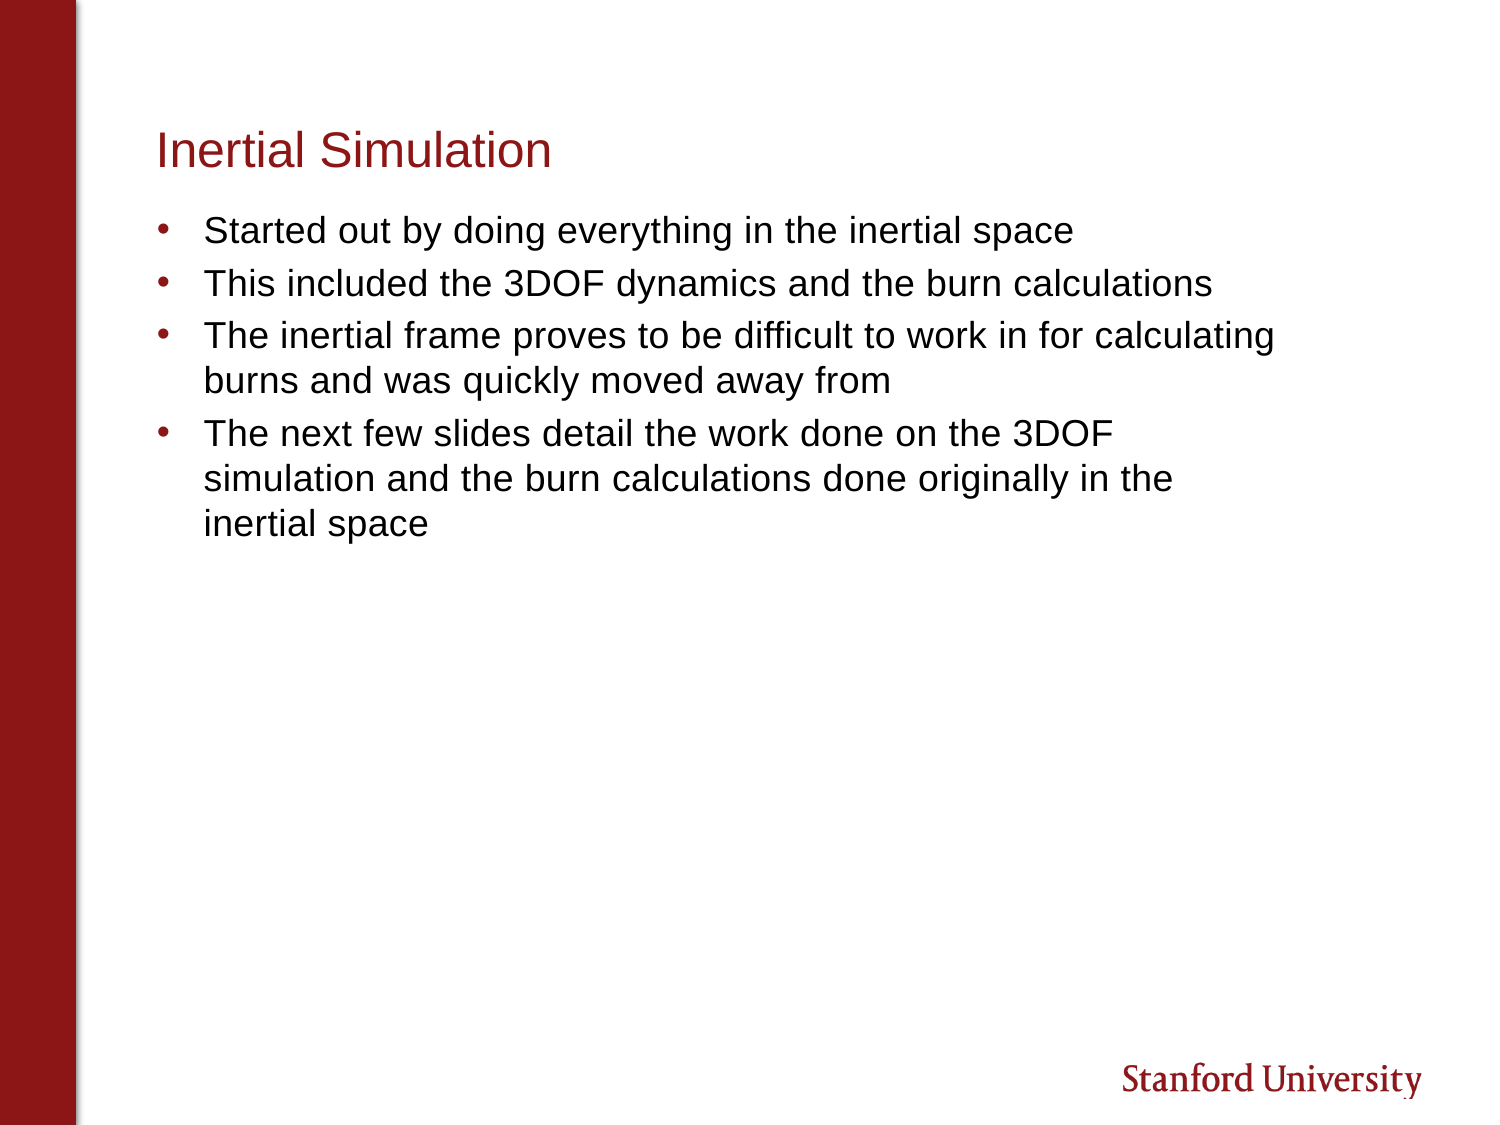

# Inertial Simulation
Started out by doing everything in the inertial space
This included the 3DOF dynamics and the burn calculations
The inertial frame proves to be difficult to work in for calculating burns and was quickly moved away from
The next few slides detail the work done on the 3DOF simulation and the burn calculations done originally in the inertial space